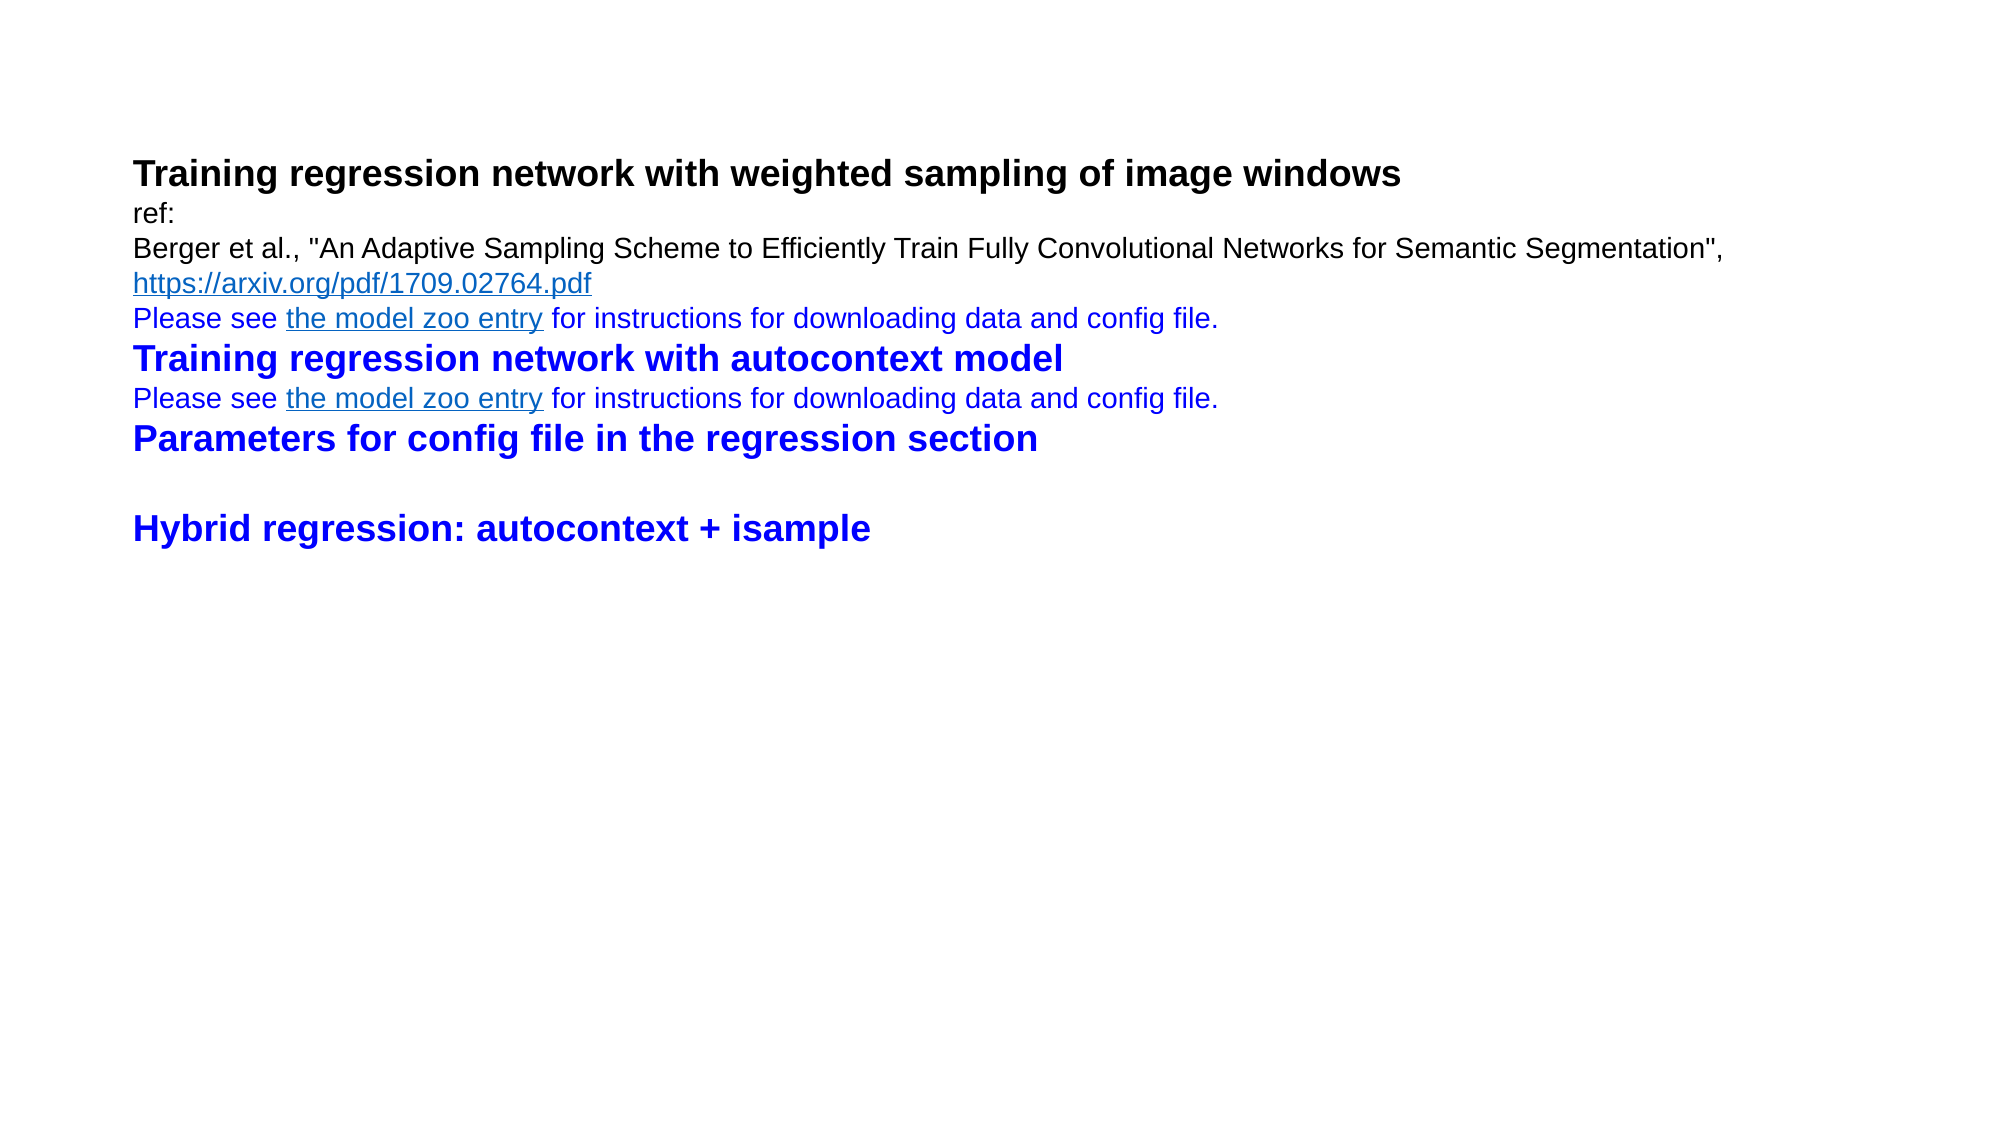

Training regression network with weighted sampling of image windows
ref:
Berger et al., "An Adaptive Sampling Scheme to Efficiently Train Fully Convolutional Networks for Semantic Segmentation", https://arxiv.org/pdf/1709.02764.pdf
Please see the model zoo entry for instructions for downloading data and config file.
Training regression network with autocontext model
Please see the model zoo entry for instructions for downloading data and config file.
Parameters for config file in the regression section

Hybrid regression: autocontext + isample